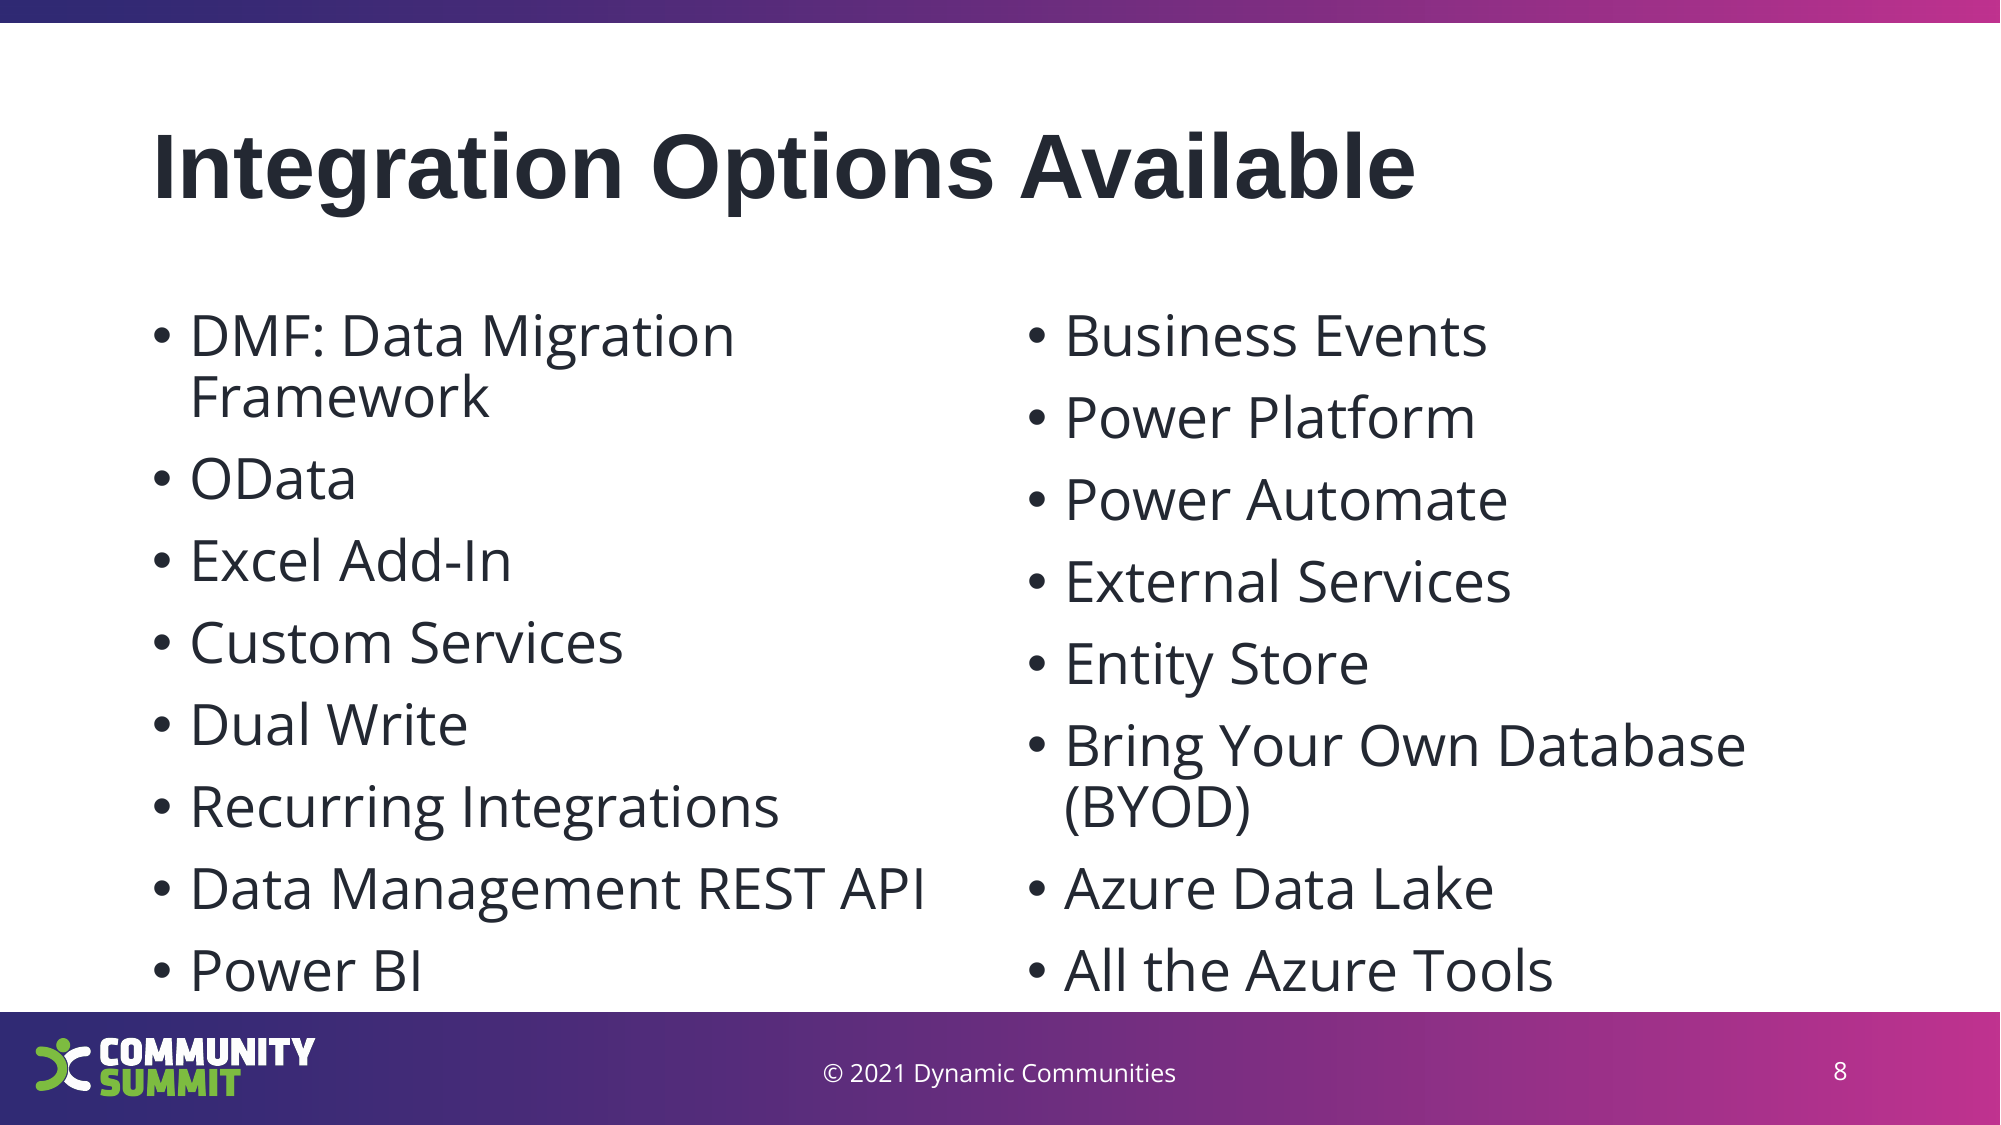

# Integration Options Available
DMF: Data Migration Framework
OData
Excel Add-In
Custom Services
Dual Write
Recurring Integrations
Data Management REST API
Power BI
Business Events
Power Platform
Power Automate
External Services
Entity Store
Bring Your Own Database (BYOD)
Azure Data Lake
All the Azure Tools
© 2021 Dynamic Communities
8